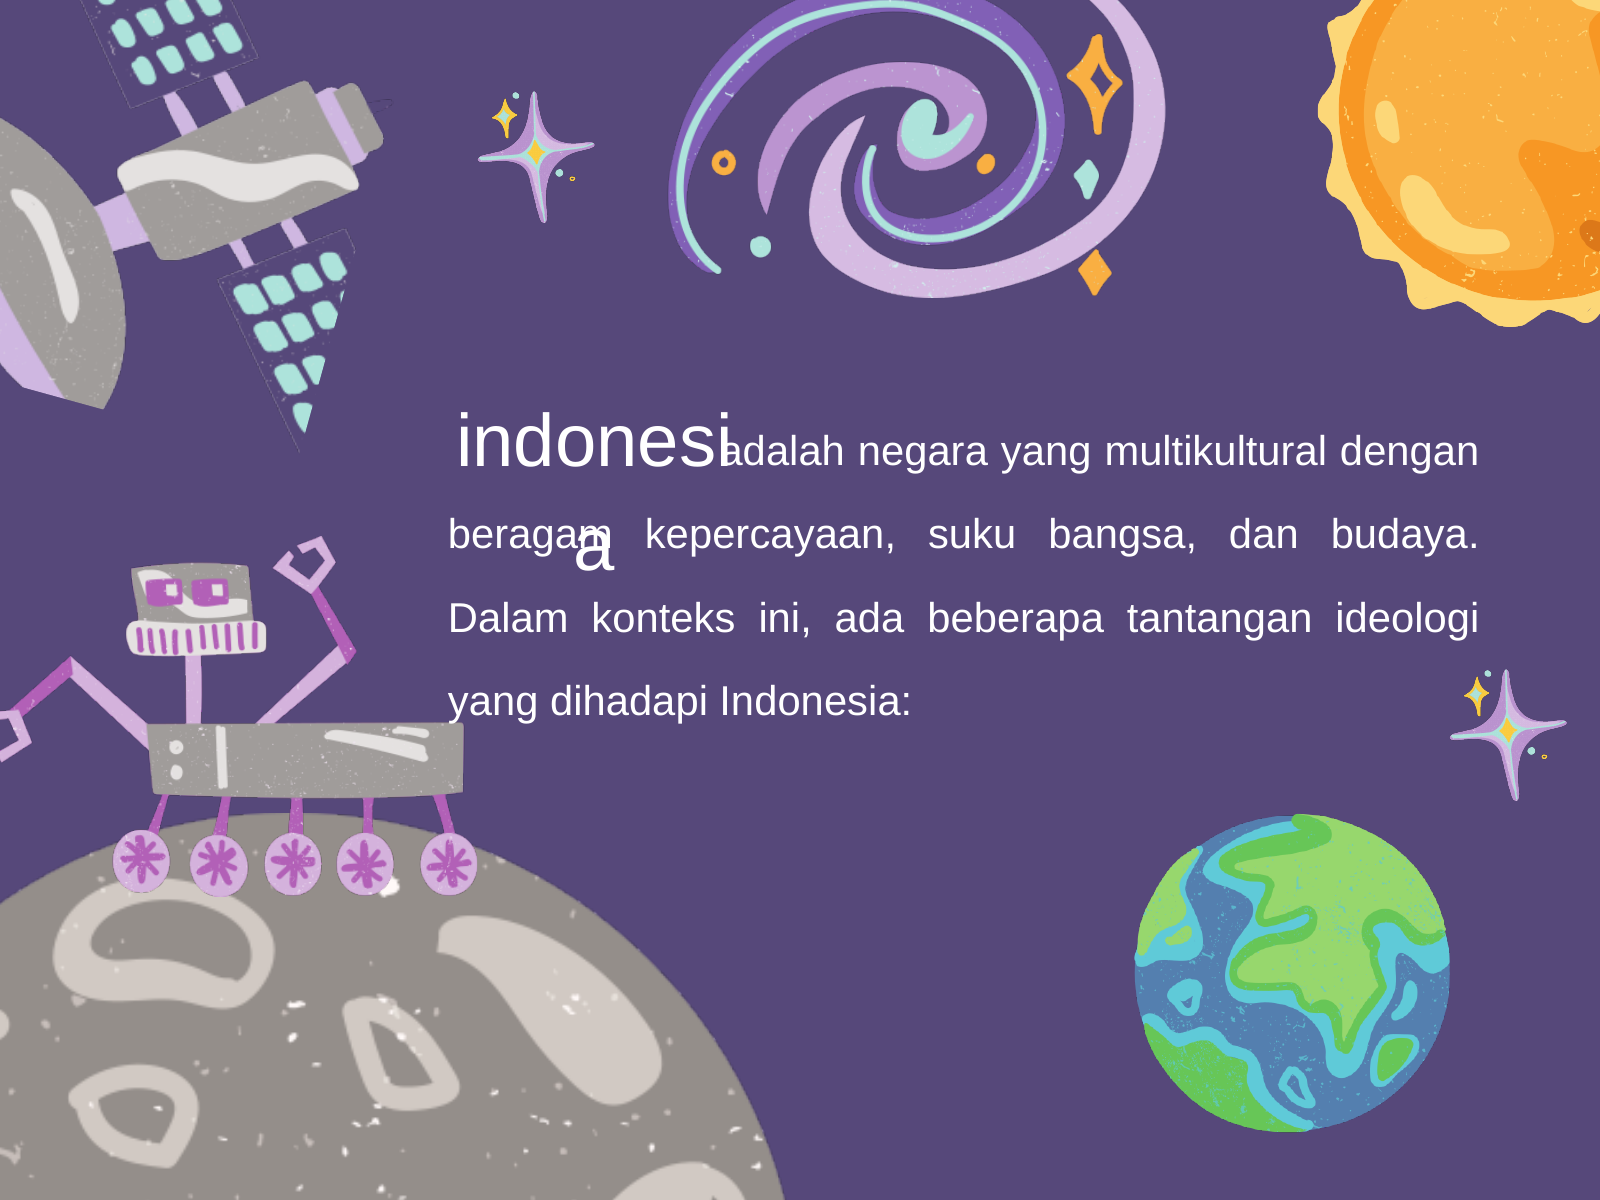

indonesia
                     adalah negara yang multikultural dengan beragam kepercayaan, suku bangsa, dan budaya. Dalam konteks ini, ada beberapa tantangan ideologi yang dihadapi Indonesia: